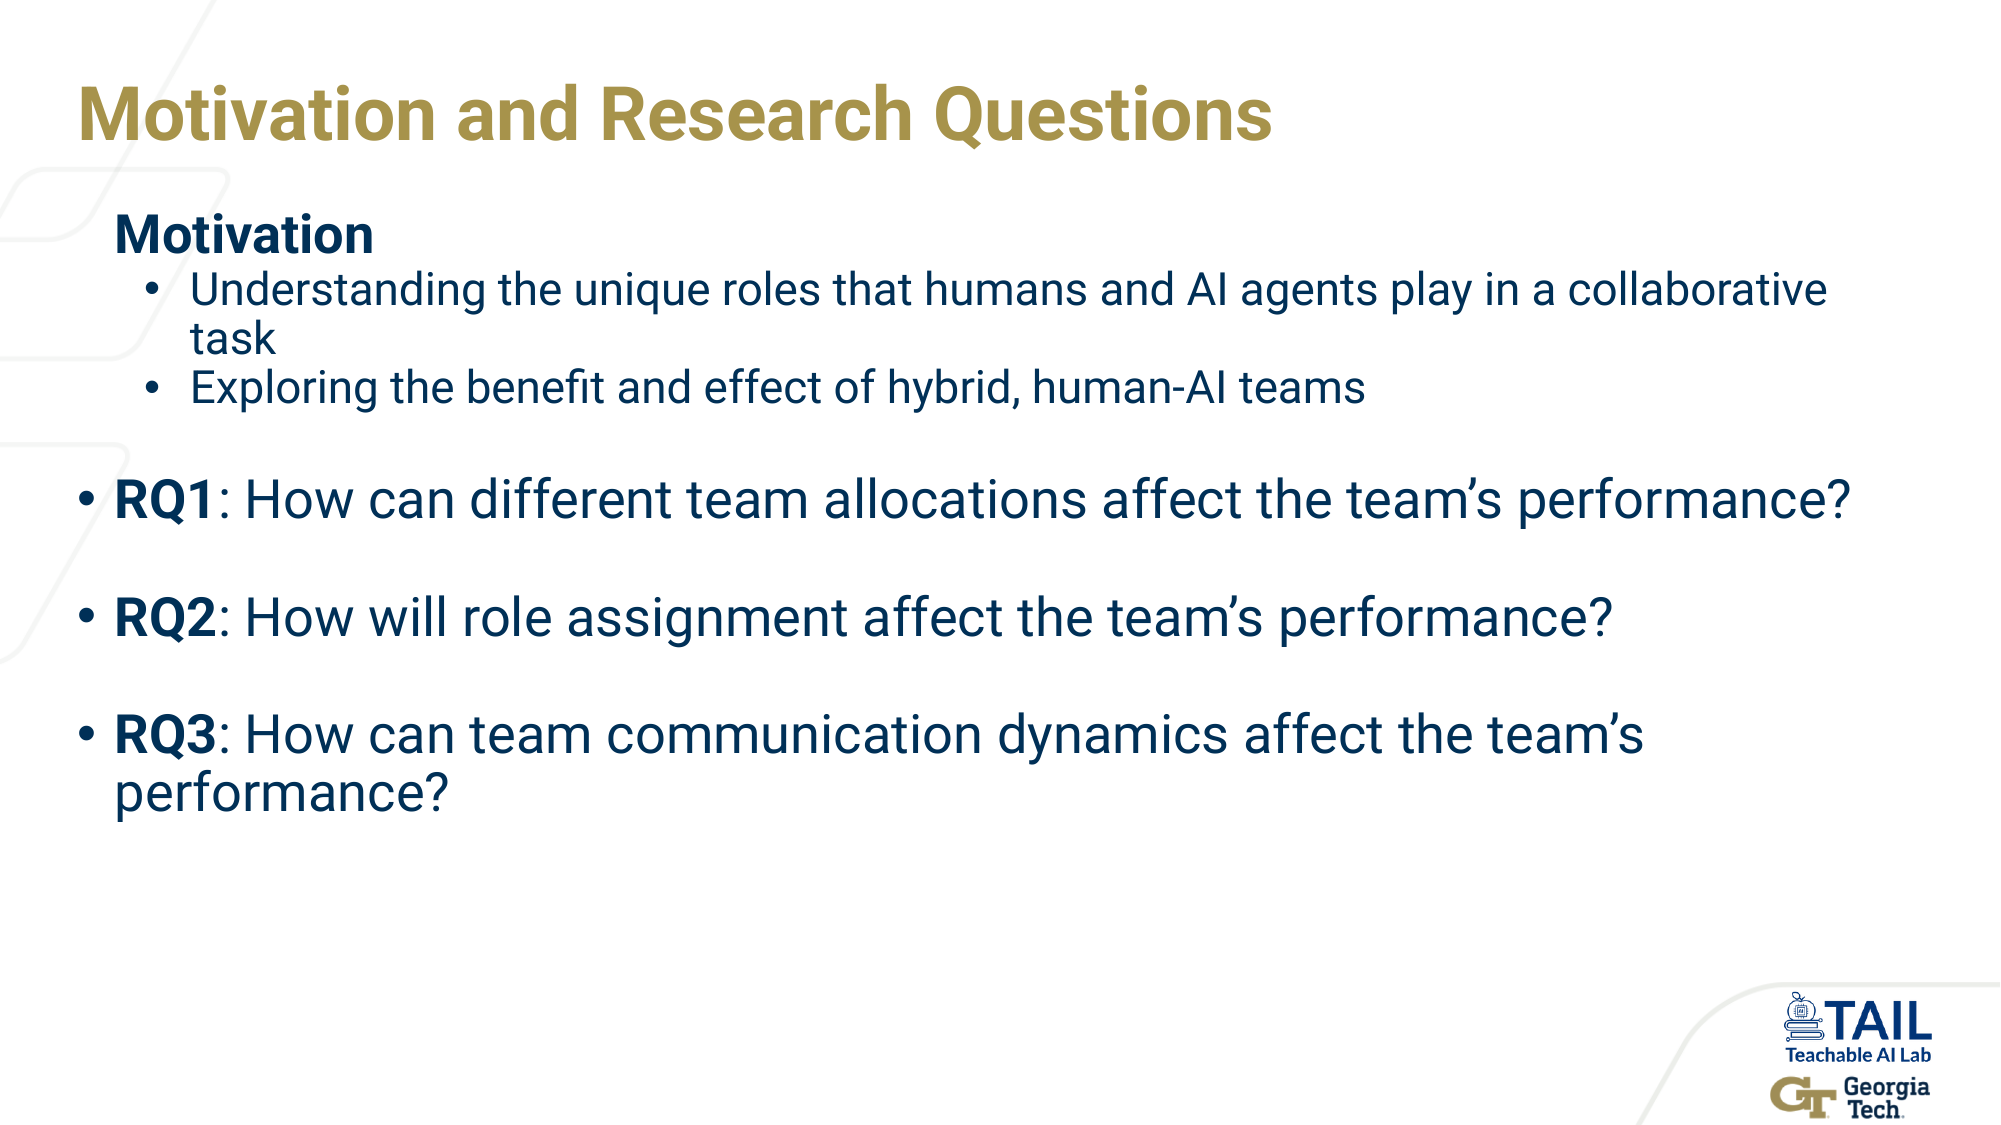

# Motivation and Research Questions
Motivation
Understanding the unique roles that humans and AI agents play in a collaborative task
Exploring the benefit and effect of hybrid, human-AI teams

RQ1: How can different team allocations affect the team’s performance?

RQ2: How will role assignment affect the team’s performance?

RQ3: How can team communication dynamics affect the team’s performance?